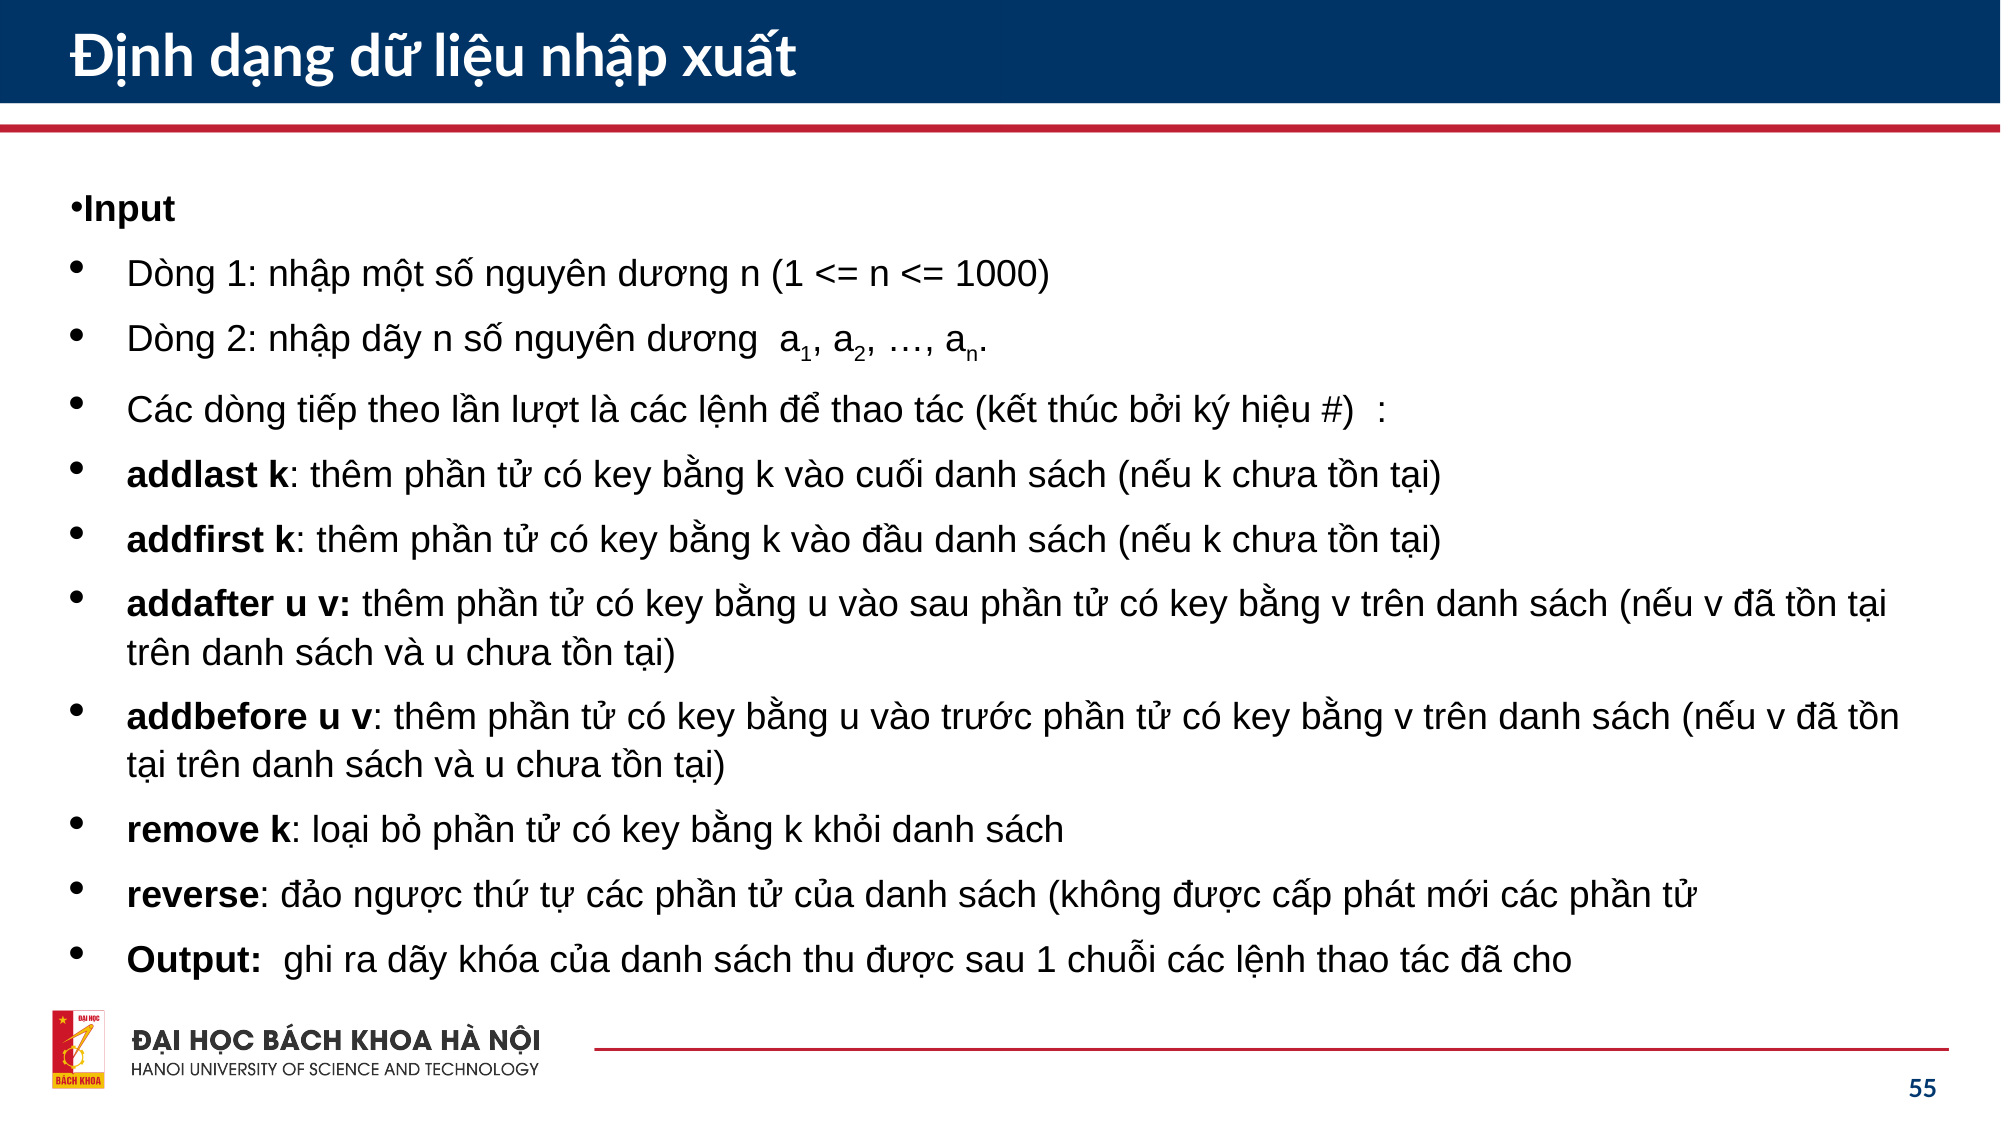

# Định dạng dữ liệu nhập xuất
Input
Dòng 1: nhập một số nguyên dương n (1 <= n <= 1000)
Dòng 2: nhập dãy n số nguyên dương  a1, a2, …, an.
Các dòng tiếp theo lần lượt là các lệnh để thao tác (kết thúc bởi ký hiệu #)  :
addlast k: thêm phần tử có key bằng k vào cuối danh sách (nếu k chưa tồn tại)
addfirst k: thêm phần tử có key bằng k vào đầu danh sách (nếu k chưa tồn tại)
addafter u v: thêm phần tử có key bằng u vào sau phần tử có key bằng v trên danh sách (nếu v đã tồn tại trên danh sách và u chưa tồn tại)
addbefore u v: thêm phần tử có key bằng u vào trước phần tử có key bằng v trên danh sách (nếu v đã tồn tại trên danh sách và u chưa tồn tại)
remove k: loại bỏ phần tử có key bằng k khỏi danh sách
reverse: đảo ngược thứ tự các phần tử của danh sách (không được cấp phát mới các phần tử
Output:  ghi ra dãy khóa của danh sách thu được sau 1 chuỗi các lệnh thao tác đã cho

55